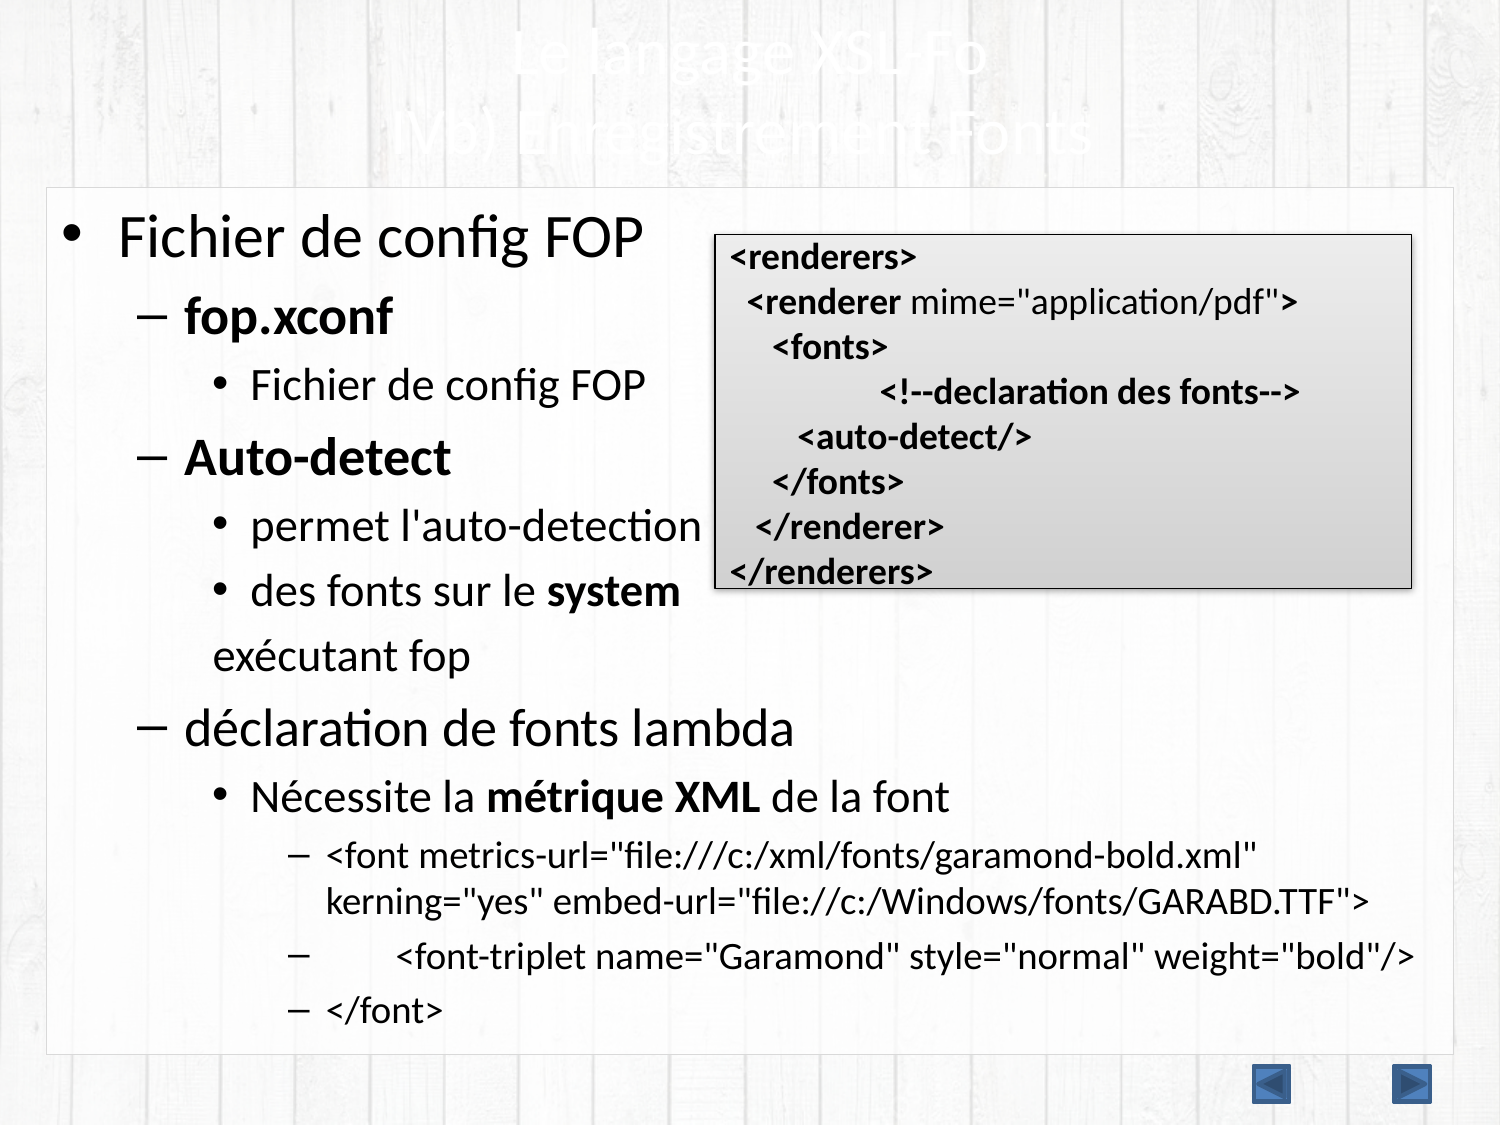

# Le langage XSL-Fo IVb) Enregistrement Fonts
Fichier de config FOP
fop.xconf
Fichier de config FOP
Auto-detect
permet l'auto-detection
des fonts sur le system
exécutant fop
déclaration de fonts lambda
Nécessite la métrique XML de la font
<font metrics-url="file:///c:/xml/fonts/garamond-bold.xml" kerning="yes" embed-url="file://c:/Windows/fonts/GARABD.TTF">
        <font-triplet name="Garamond" style="normal" weight="bold"/>
</font>
<renderers>
  <renderer mime="application/pdf">
     <fonts>
	<!--declaration des fonts-->
        <auto-detect/>
     </fonts>
   </renderer>
</renderers>
<renderers>
<renderer mime="application/pdf">
<fonts>
<font kerning="yes" embed-url="/System/Library/Fonts/Arial.ttf" embedding-mode="subset">
	<font-triplet name="Arial" style="normal" weight="normal"/>
</font>
            <font kerning="yes" embed-url="/System/Library/Fonts/AEHO____.PFB">
	<font-triplet name="Avenir-HeavyOblique" style="normal" weight="bold"/>
            </font>
</fonts>
</renderer>
</renderers>